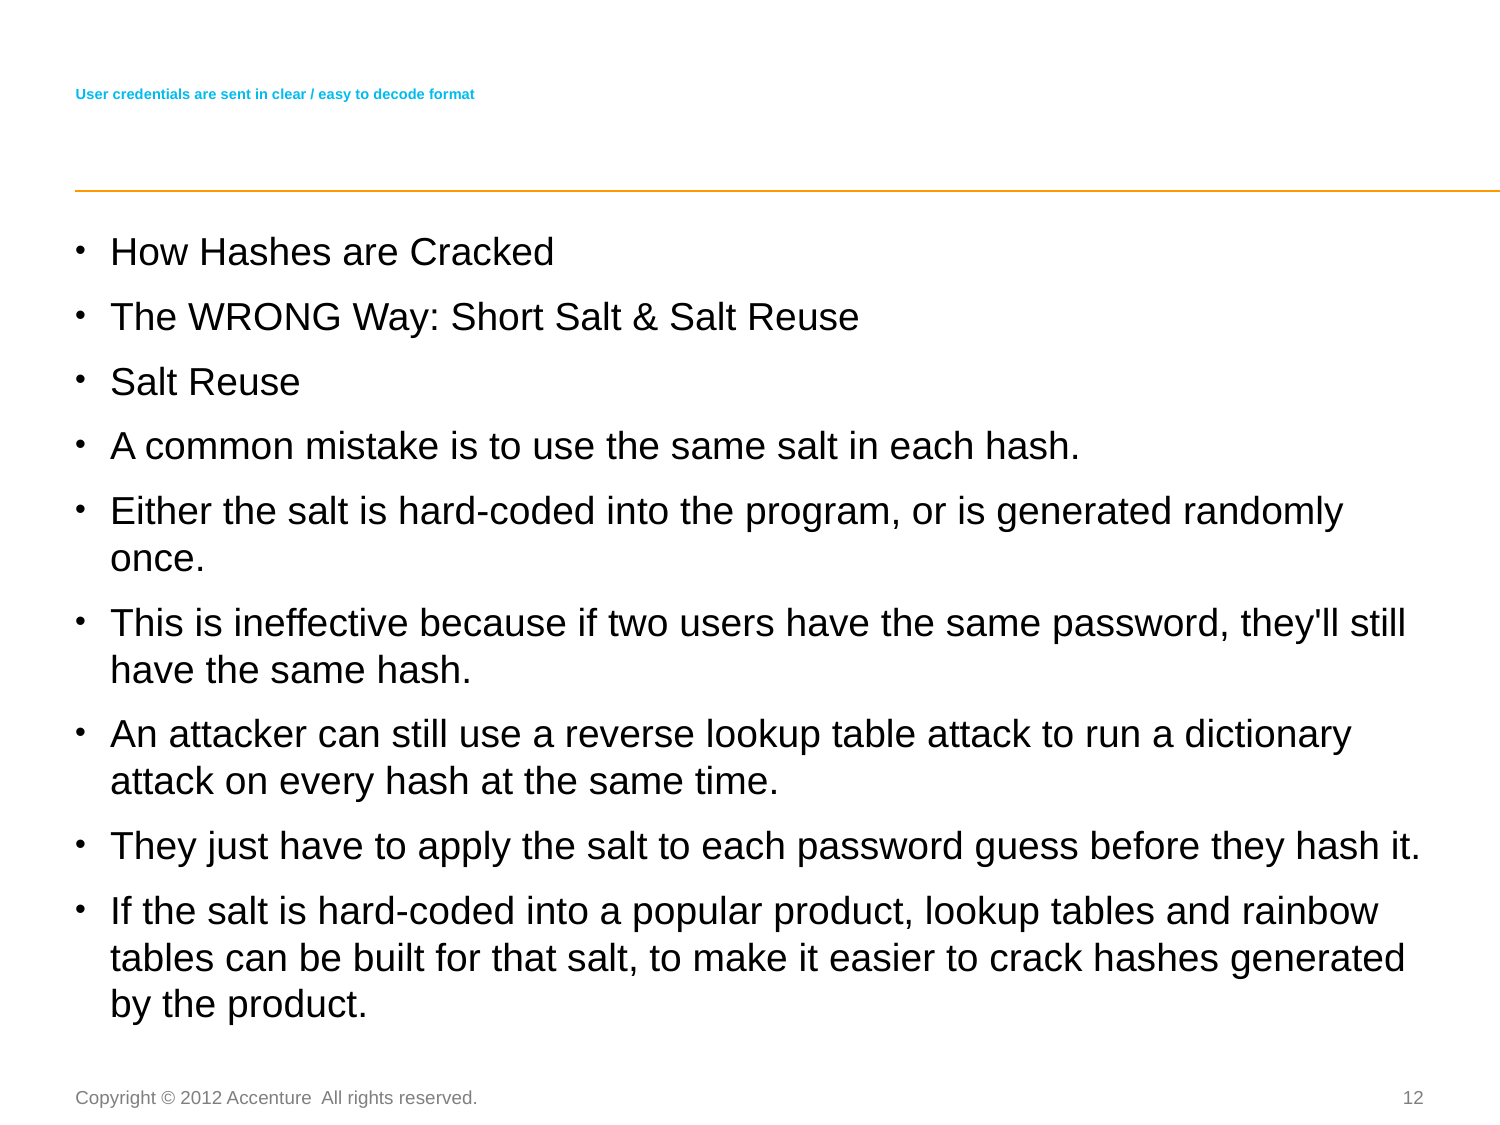

# User credentials are sent in clear / easy to decode format
How Hashes are Cracked
The WRONG Way: Short Salt & Salt Reuse
Salt Reuse
A common mistake is to use the same salt in each hash.
Either the salt is hard-coded into the program, or is generated randomly once.
This is ineffective because if two users have the same password, they'll still have the same hash.
An attacker can still use a reverse lookup table attack to run a dictionary attack on every hash at the same time.
They just have to apply the salt to each password guess before they hash it.
If the salt is hard-coded into a popular product, lookup tables and rainbow tables can be built for that salt, to make it easier to crack hashes generated by the product.